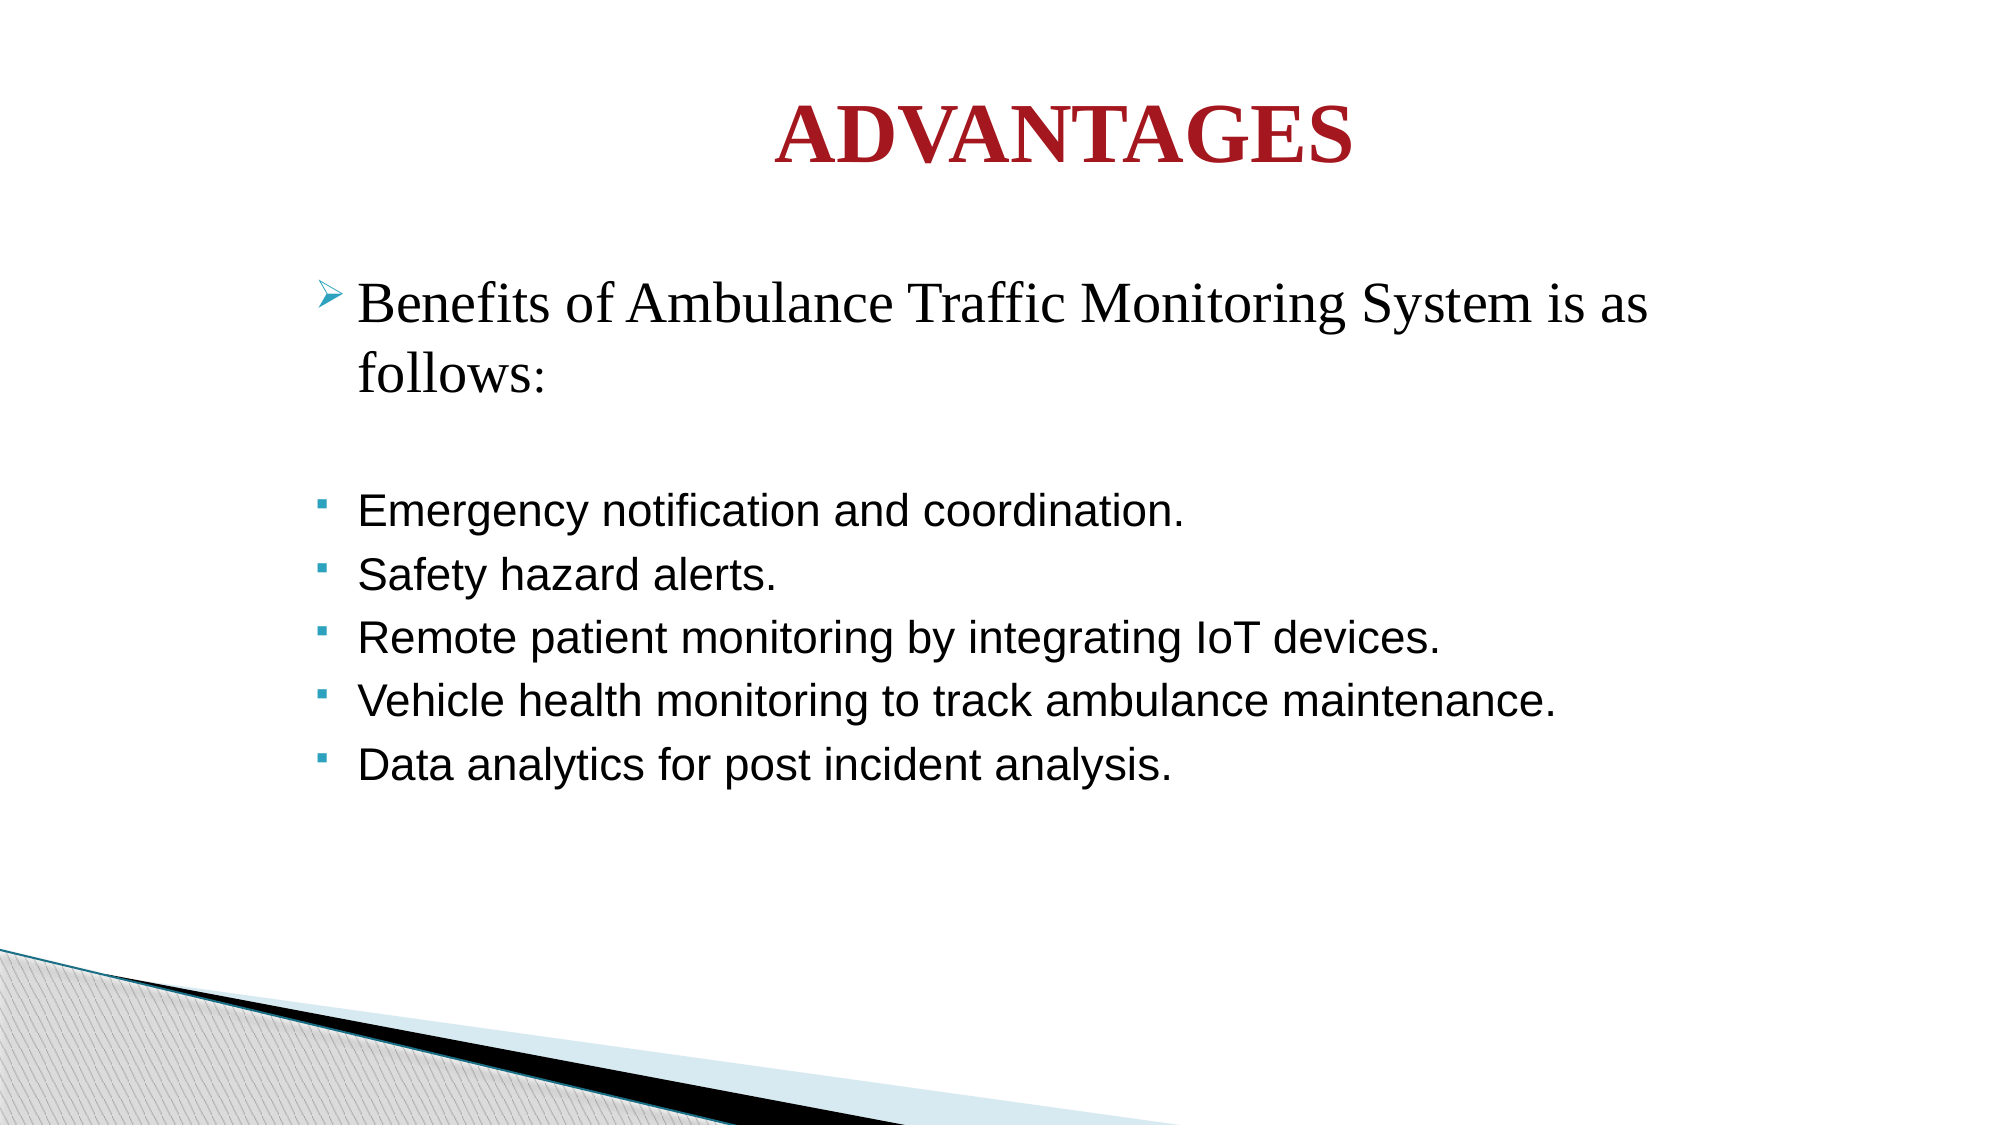

# ADVANTAGES
Benefits of Ambulance Traffic Monitoring System is as follows:

Emergency notification and coordination.
Safety hazard alerts.
Remote patient monitoring by integrating IoT devices.
Vehicle health monitoring to track ambulance maintenance.
Data analytics for post incident analysis.